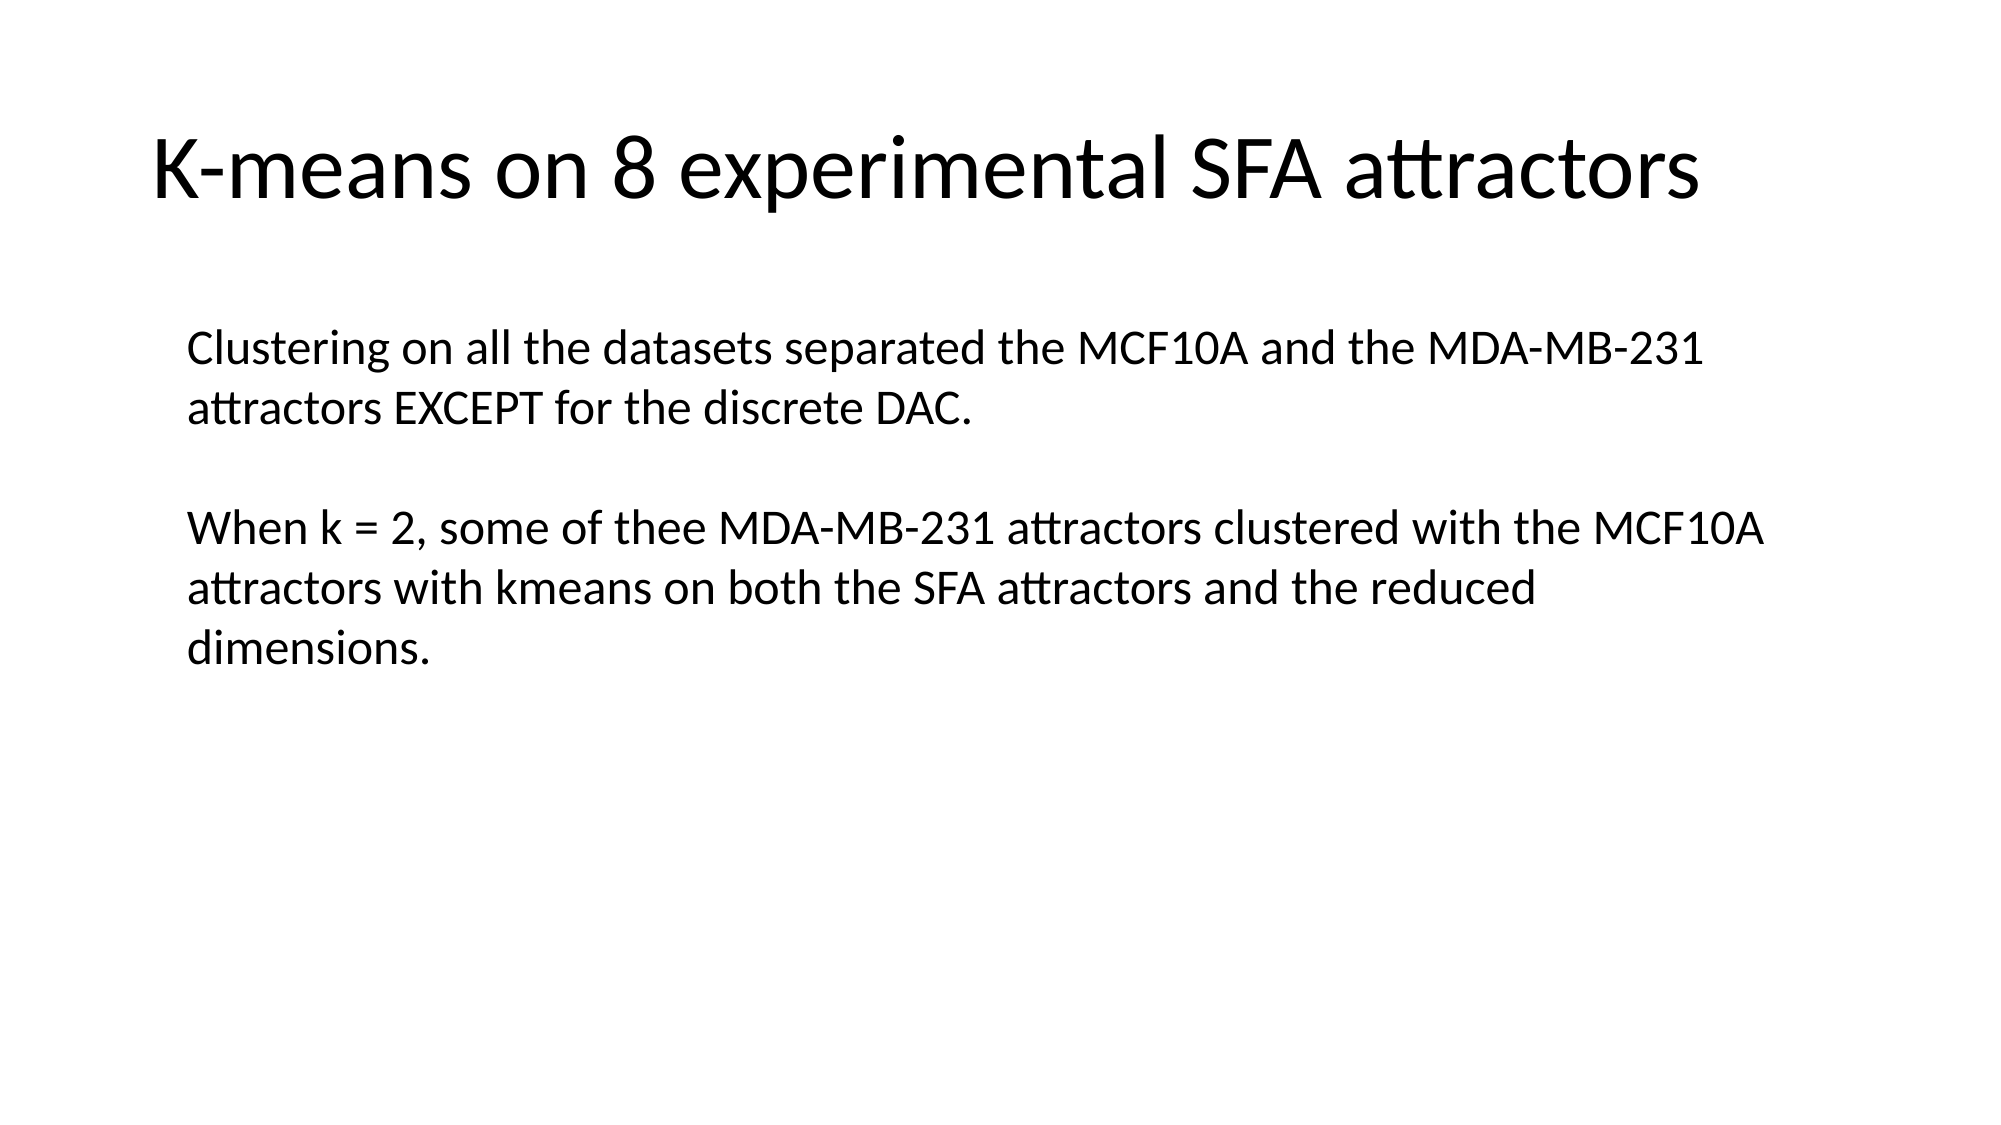

# K-means on 8 experimental SFA attractors
Clustering on all the datasets separated the MCF10A and the MDA-MB-231 attractors EXCEPT for the discrete DAC.

When k = 2, some of thee MDA-MB-231 attractors clustered with the MCF10A attractors with kmeans on both the SFA attractors and the reduced dimensions.